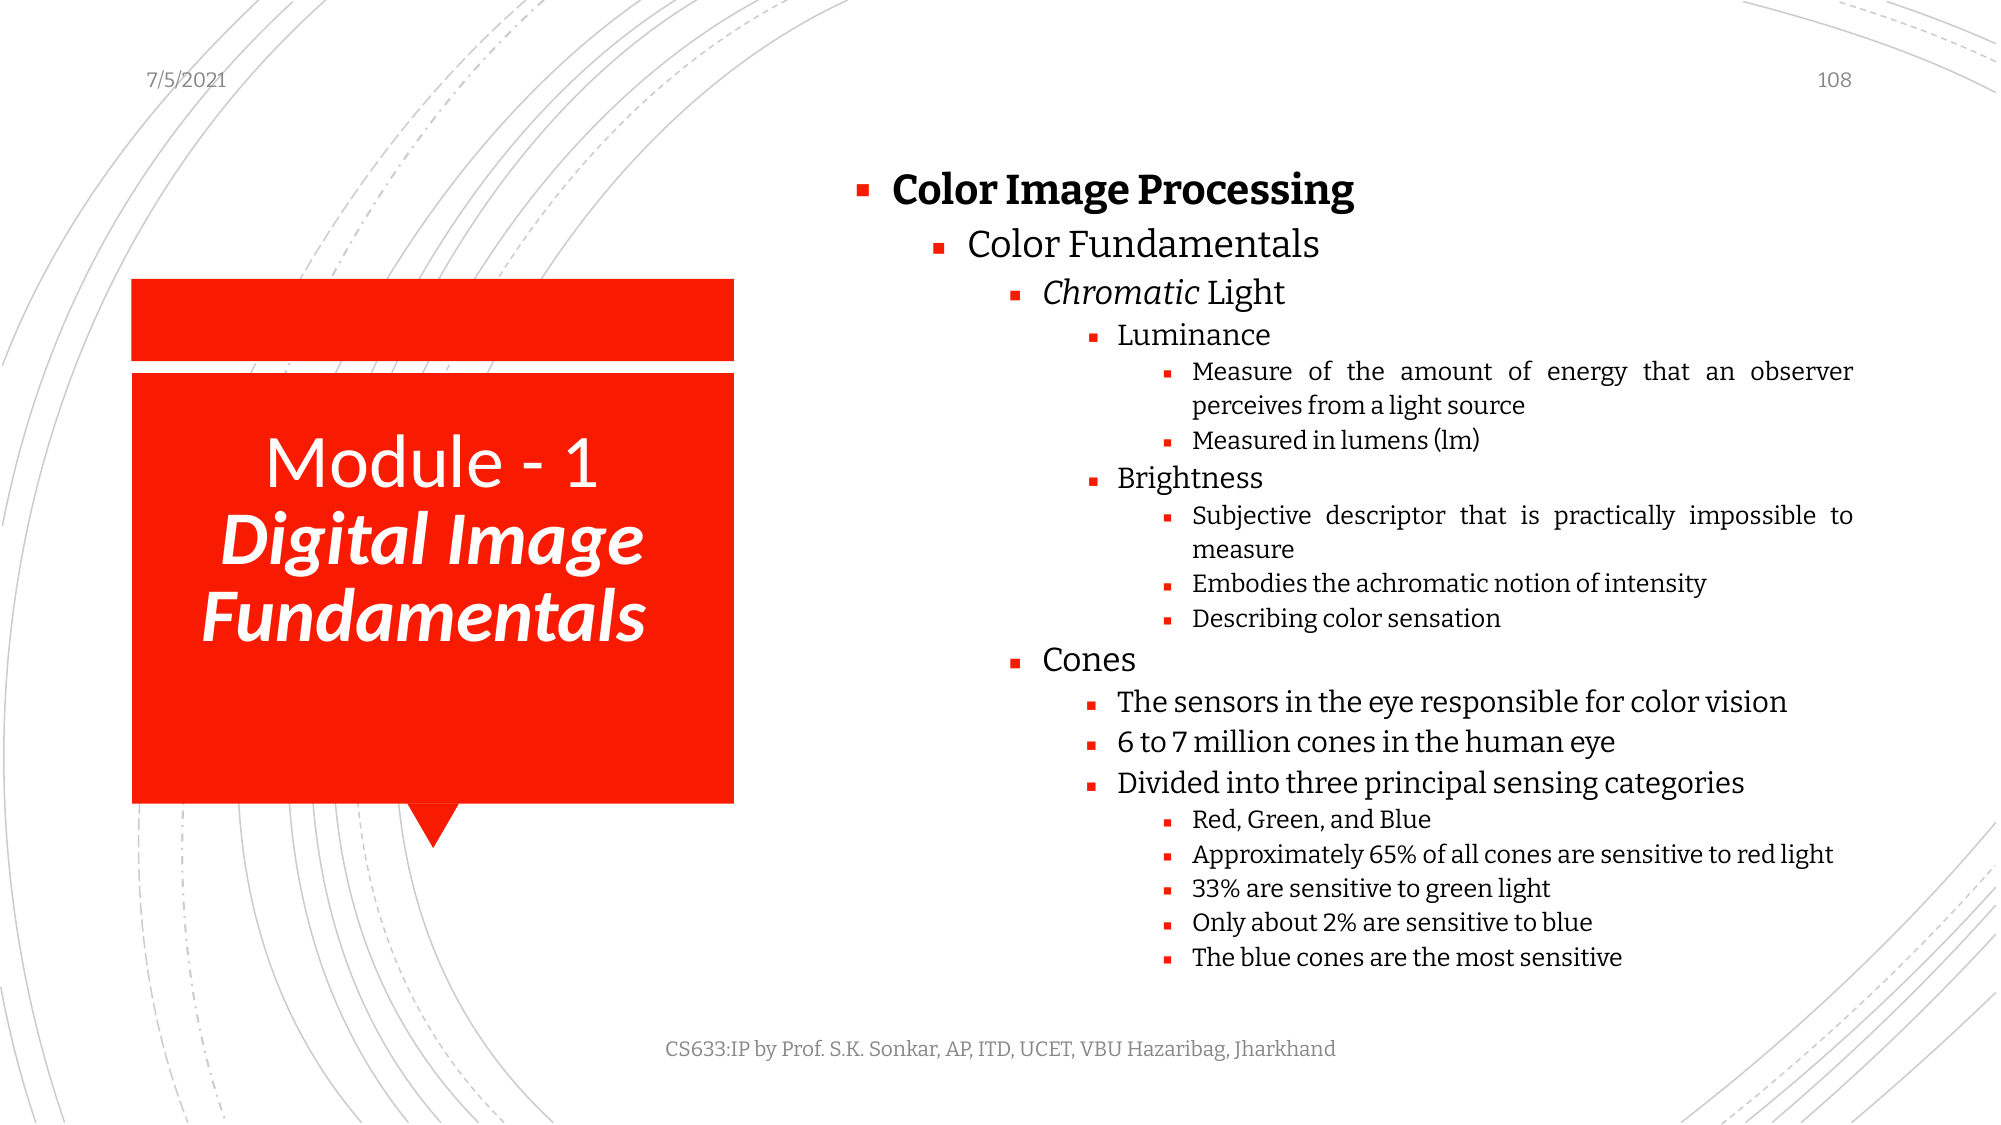

7/5/2021
108
Color Image Processing
Color Fundamentals
Chromatic Light
Luminance
Measure of the amount of energy that an observer perceives from a light source
Measured in lumens (lm)
Brightness
Subjective descriptor that is practically impossible to measure
Embodies the achromatic notion of intensity
Describing color sensation
Cones
The sensors in the eye responsible for color vision
6 to 7 million cones in the human eye
Divided into three principal sensing categories
Red, Green, and Blue
Approximately 65% of all cones are sensitive to red light
33% are sensitive to green light
Only about 2% are sensitive to blue
The blue cones are the most sensitive
# Module - 1 Digital Image Fundamentals
CS633:IP by Prof. S.K. Sonkar, AP, ITD, UCET, VBU Hazaribag, Jharkhand